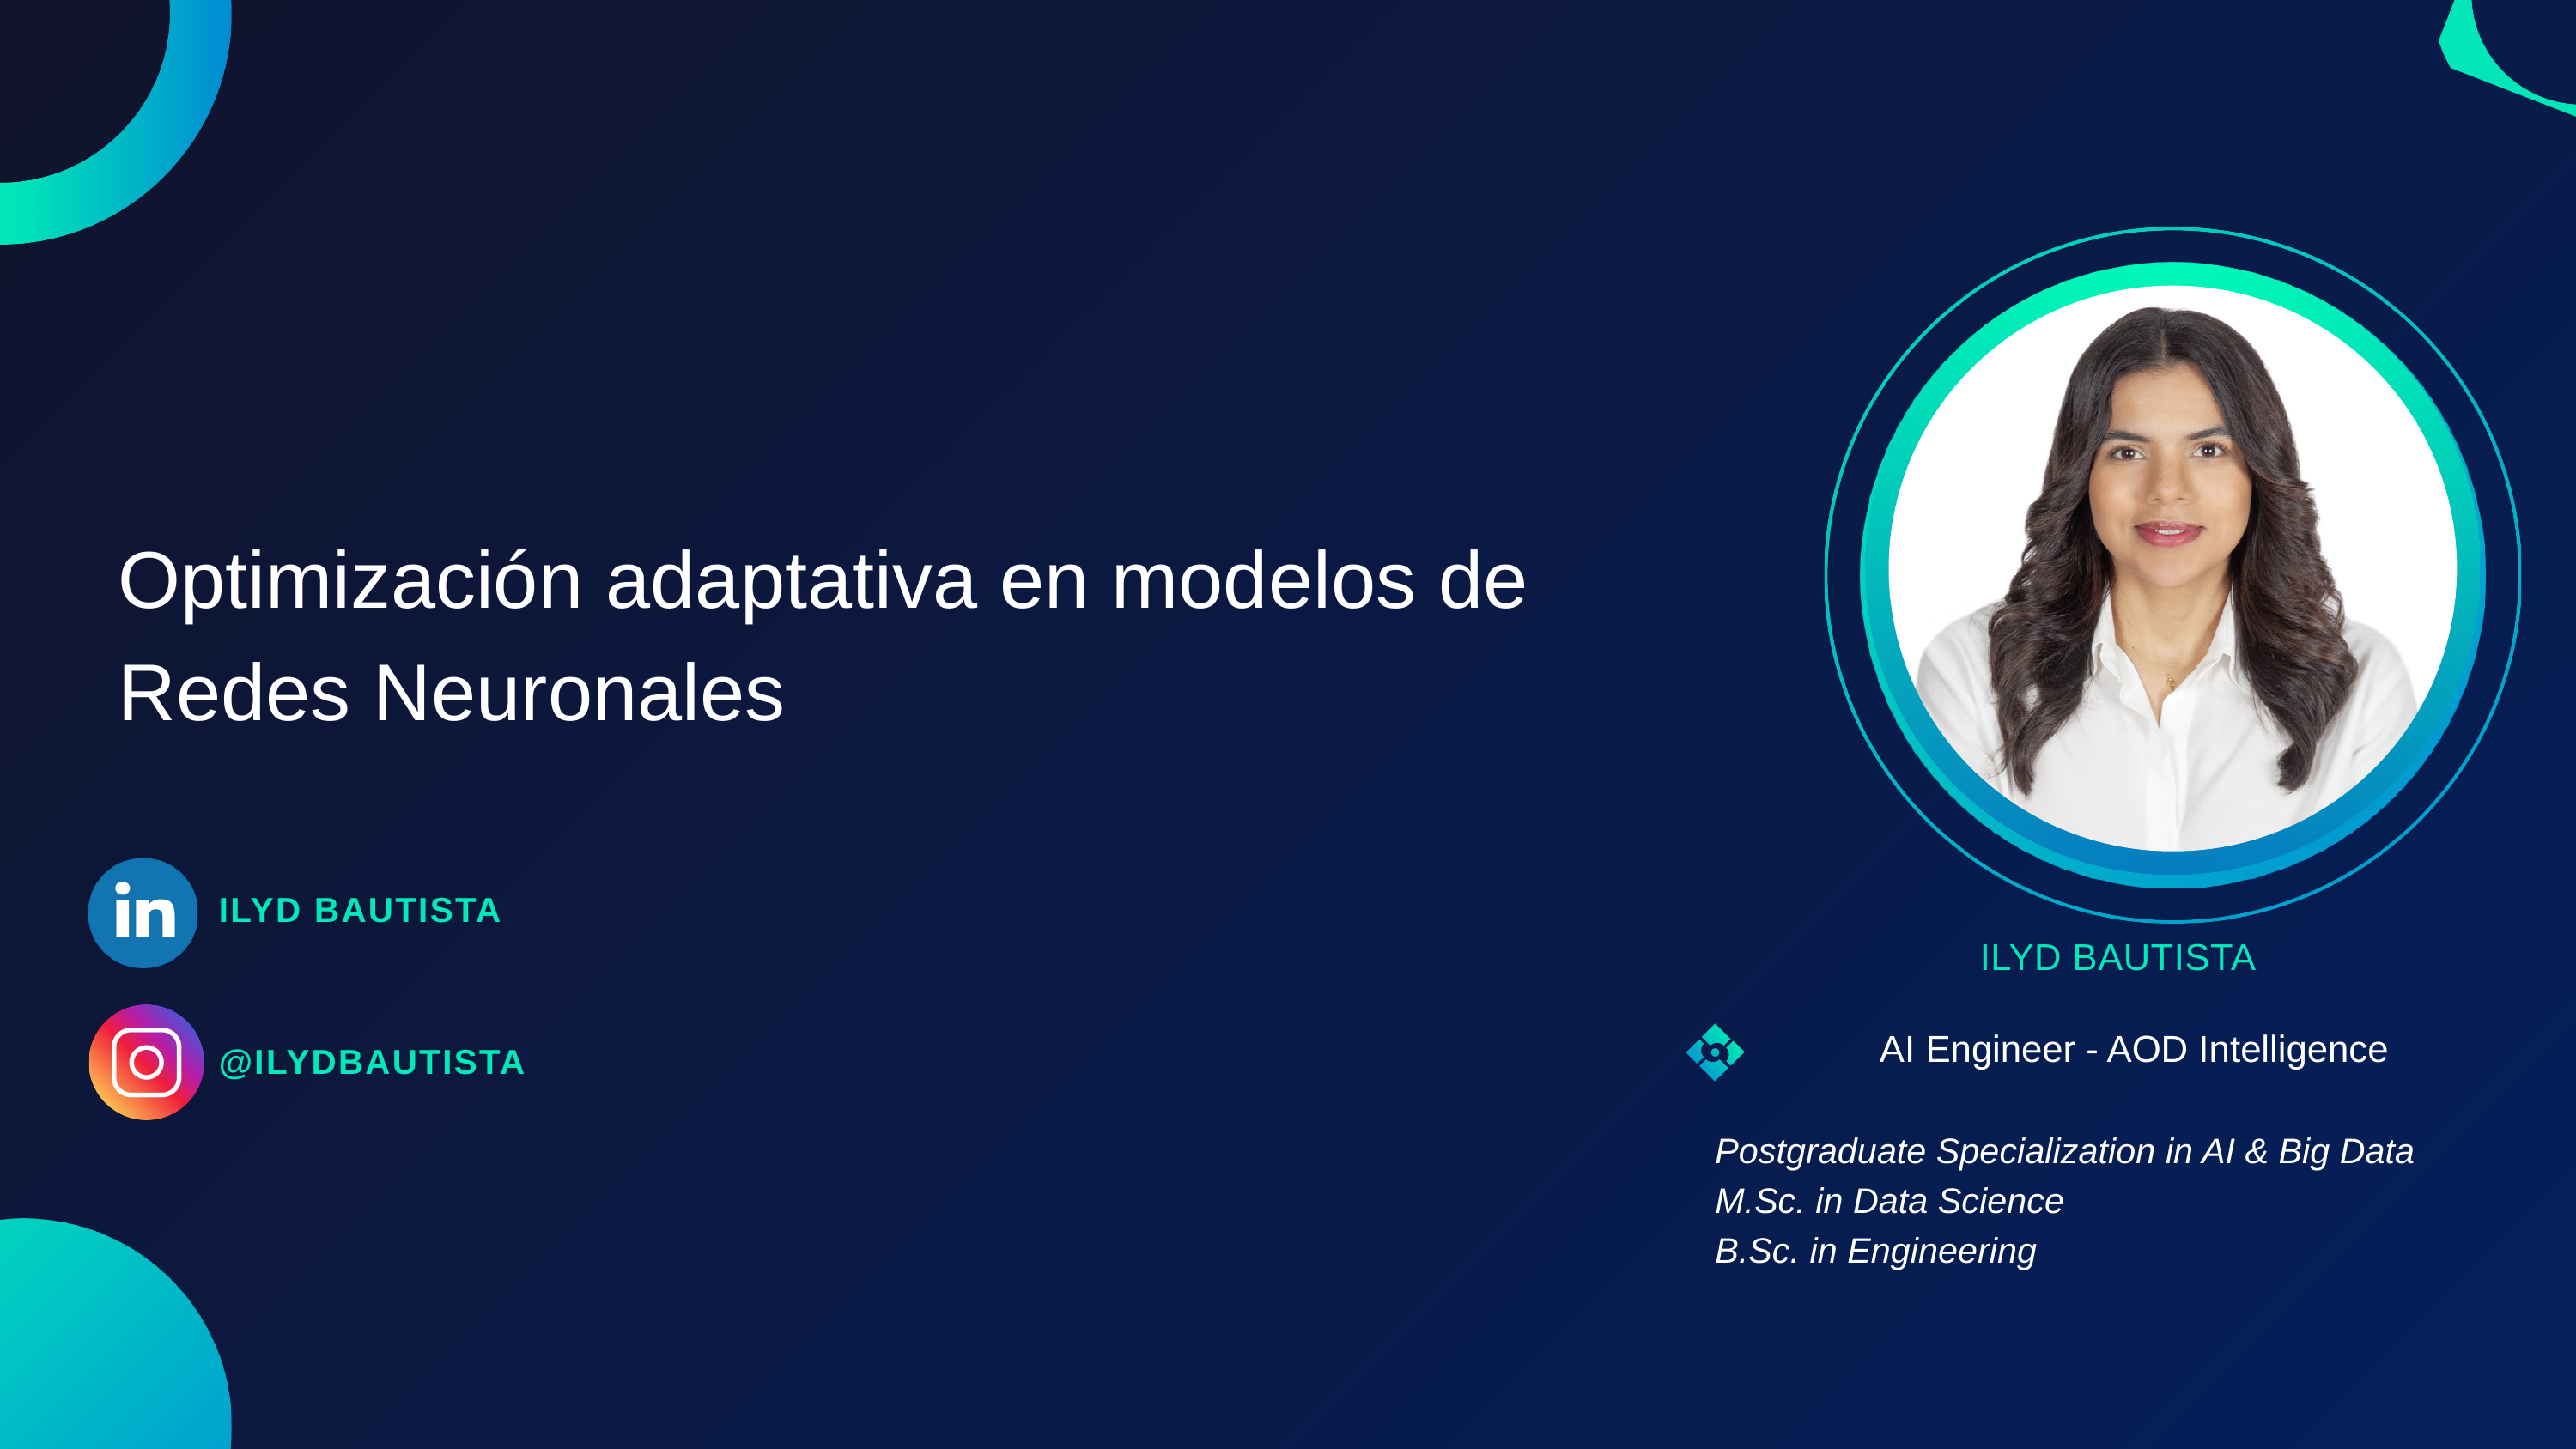

Optimización adaptativa en modelos de Redes Neuronales

ILYD BAUTISTA

ILYD BAUTISTA

AI Engineer - AOD Intelligence

@ILYDBAUTISTA

Postgraduate Specialization in AI & Big Data
M.Sc. in Data Science
B.Sc. in Engineering